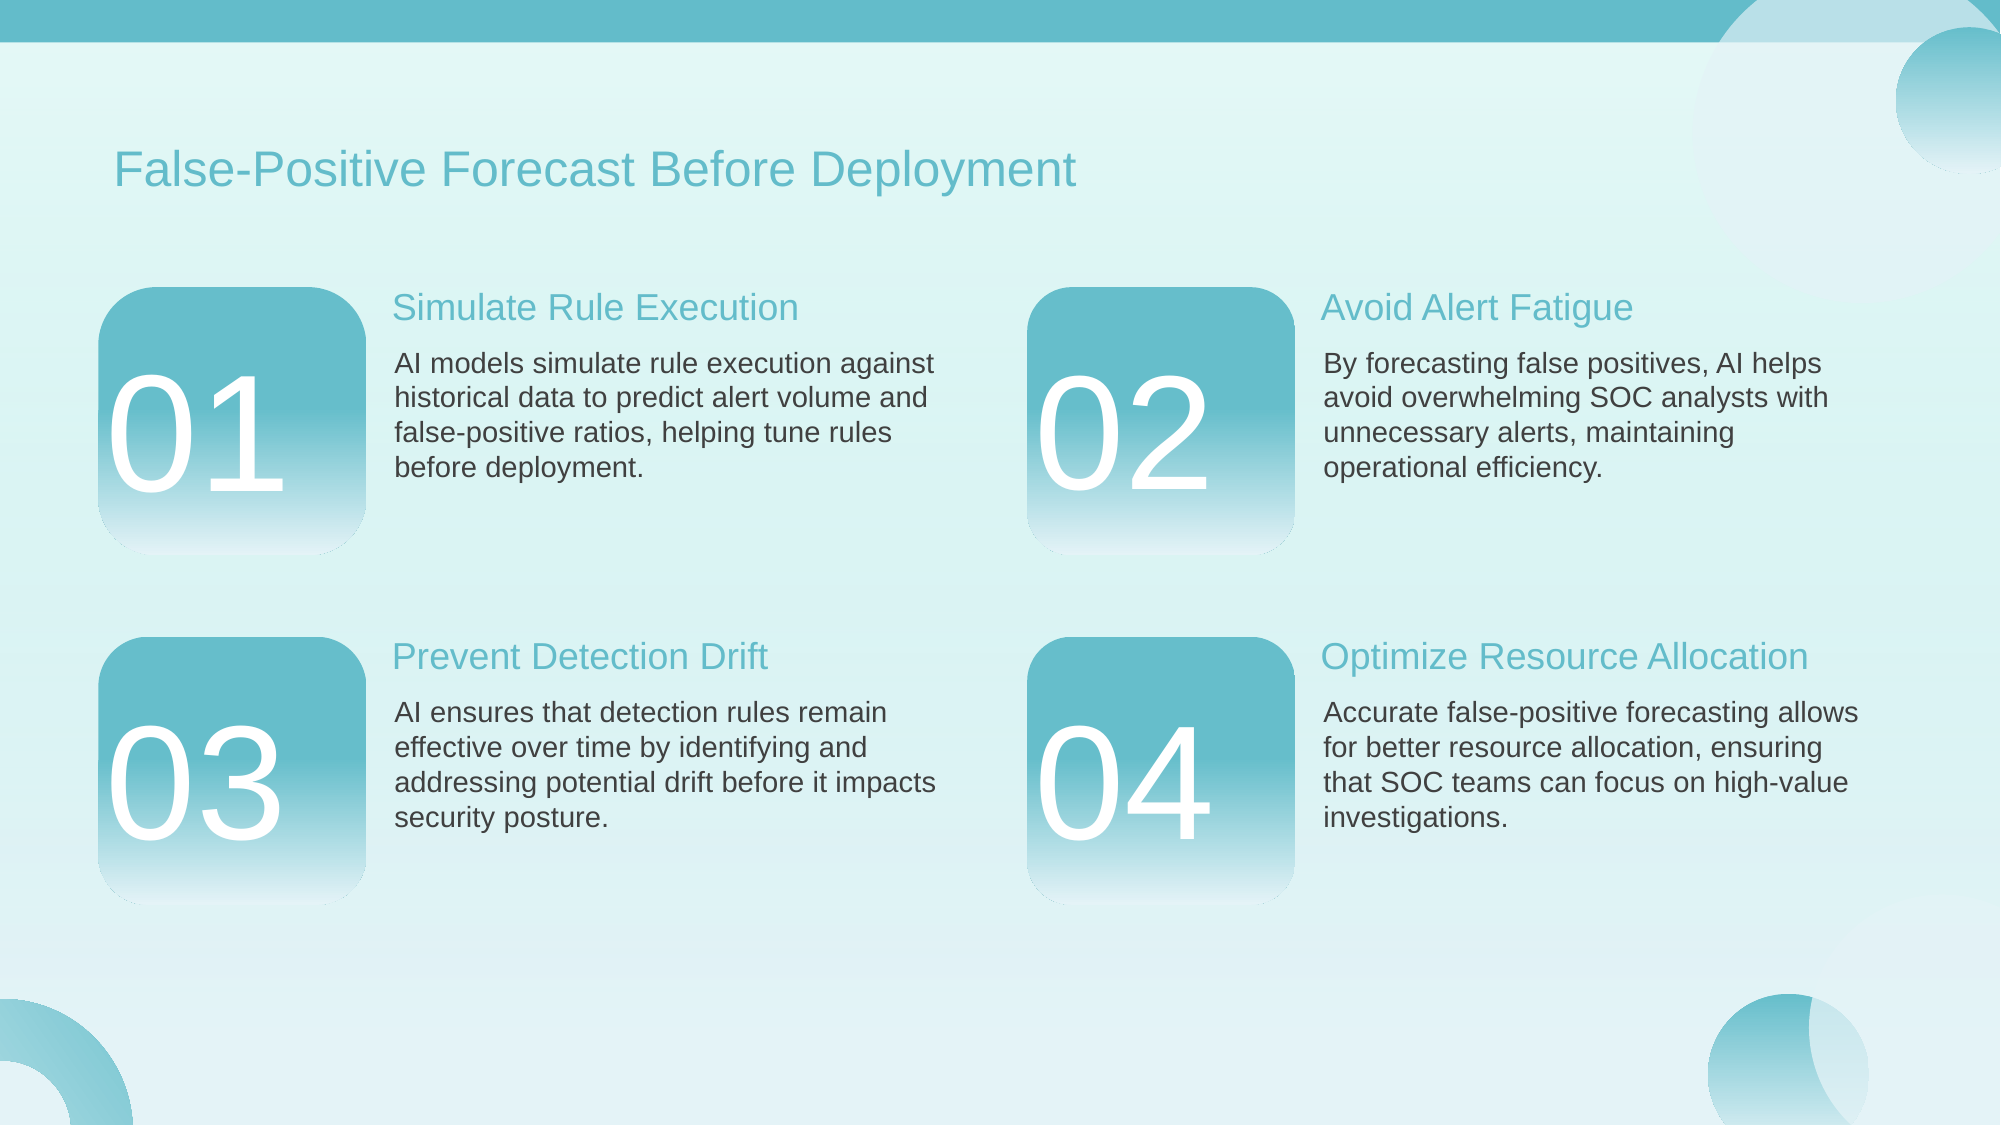

False-Positive Forecast Before Deployment
Simulate Rule Execution
Avoid Alert Fatigue

01

02
AI models simulate rule execution against historical data to predict alert volume and false-positive ratios, helping tune rules before deployment.
By forecasting false positives, AI helps avoid overwhelming SOC analysts with unnecessary alerts, maintaining operational efficiency.
Prevent Detection Drift
Optimize Resource Allocation

03

04
AI ensures that detection rules remain effective over time by identifying and addressing potential drift before it impacts security posture.
Accurate false-positive forecasting allows for better resource allocation, ensuring that SOC teams can focus on high-value investigations.